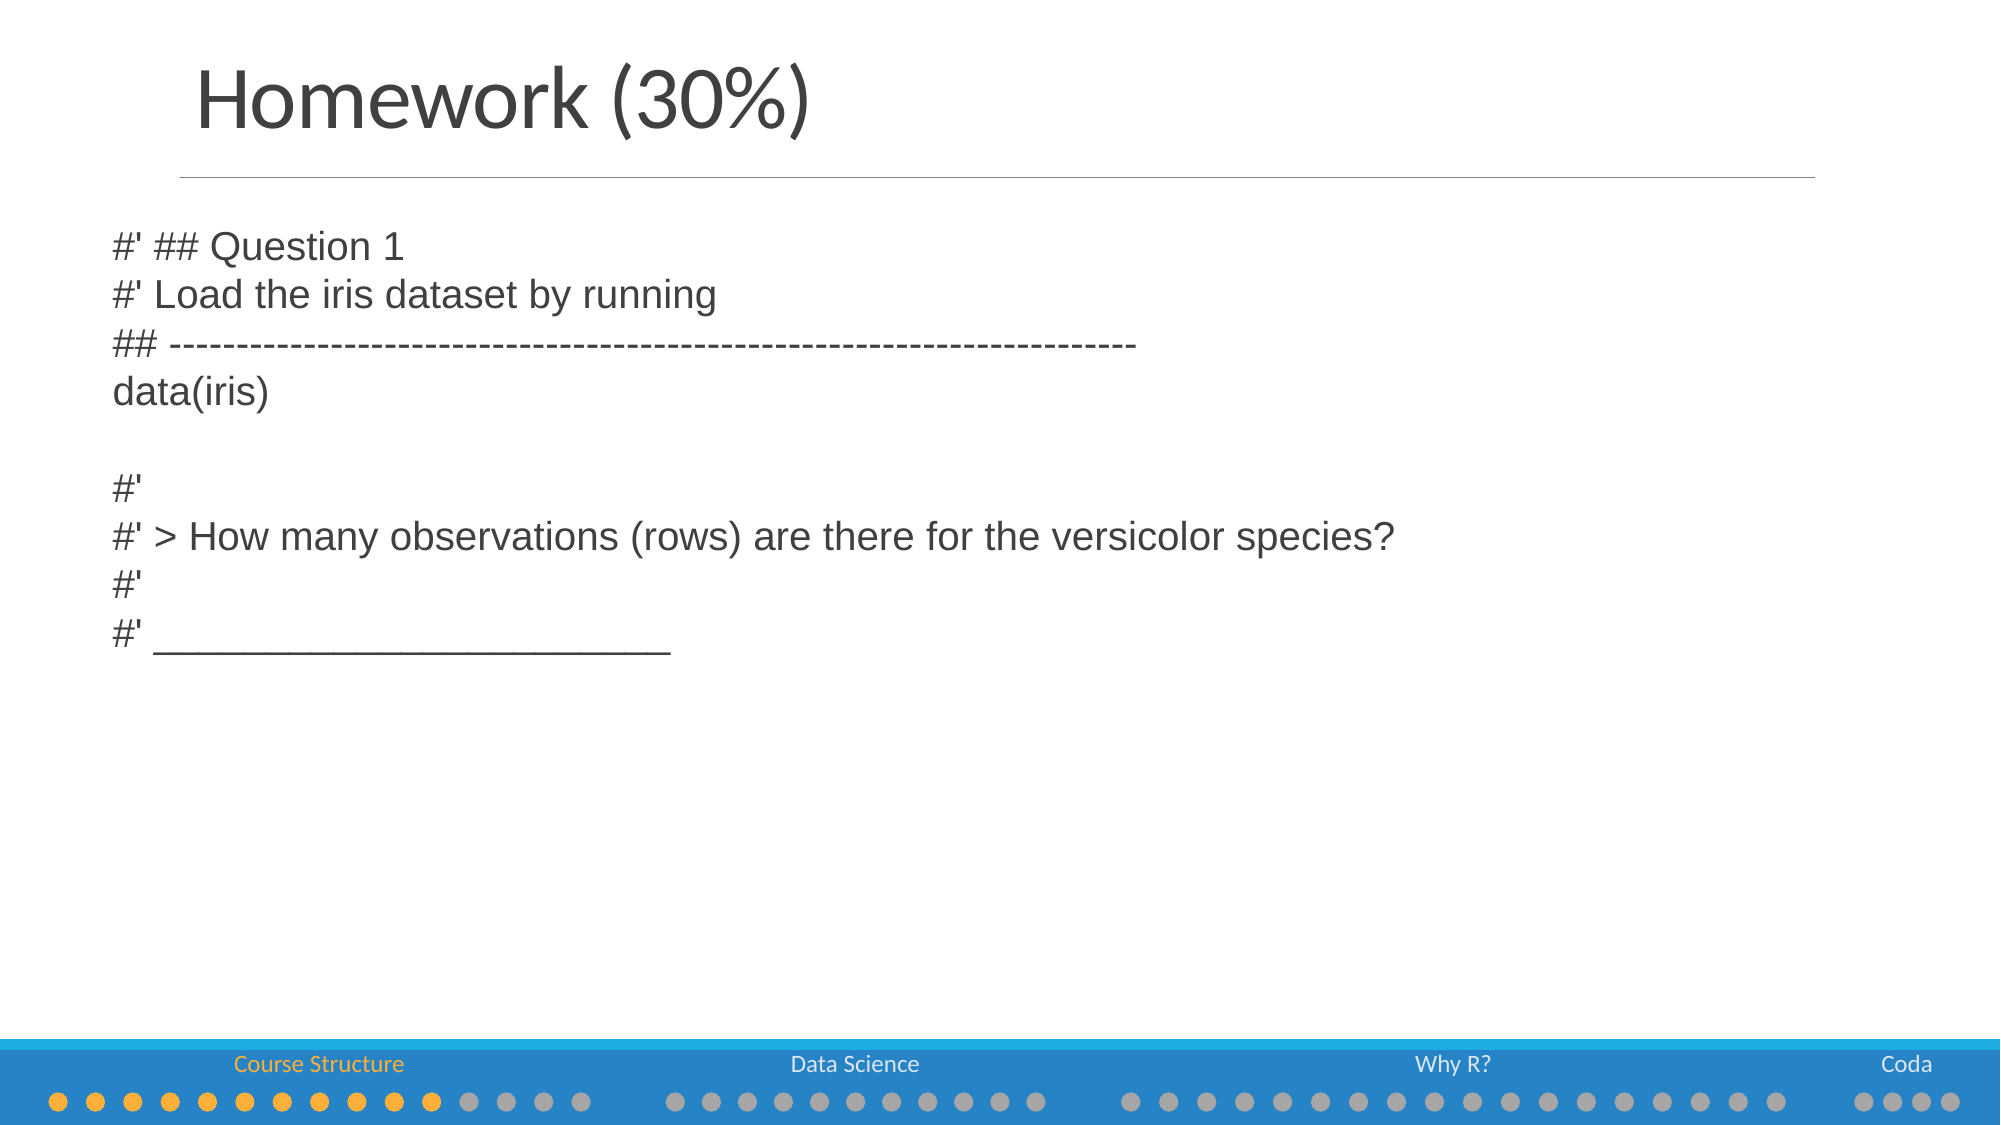

# Homework (30%)
#' ## Question 1
#' Load the iris dataset by running
## ------------------------------------------------------------------------
data(iris)

#'
#' > How many observations (rows) are there for the versicolor species?
#'
#' _______________________

Course Structure
Data Science
Why R?
Coda